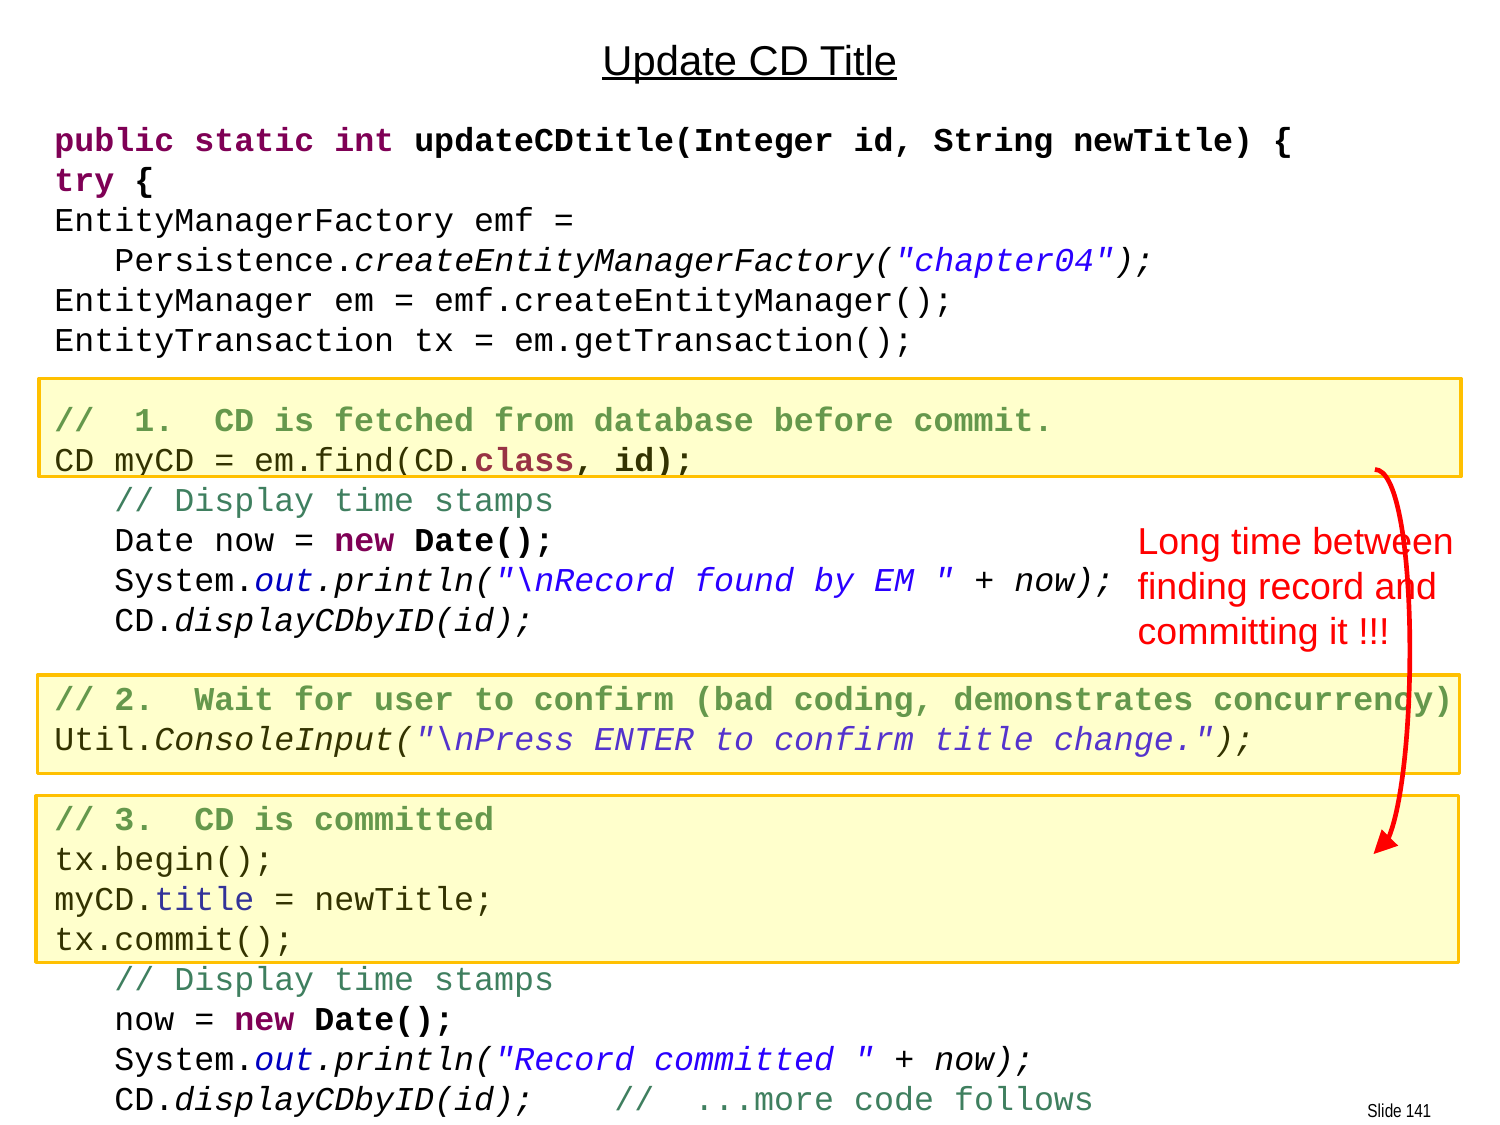

141
# Update CD Title
public static int updateCDtitle(Integer id, String newTitle) {
try {
EntityManagerFactory emf =
   Persistence.createEntityManagerFactory("chapter04");
EntityManager em = emf.createEntityManager();
EntityTransaction tx = em.getTransaction();

//  1.  CD is fetched from database before commit.
CD myCD = em.find(CD.class, id);
   // Display time stamps
   Date now = new Date();
   System.out.println("\nRecord found by EM " + now);
   CD.displayCDbyID(id);

// 2.  Wait for user to confirm (bad coding, demonstrates concurrency)
Util.ConsoleInput("\nPress ENTER to confirm title change.");

// 3.  CD is committed
tx.begin();
myCD.title = newTitle;
tx.commit();
   // Display time stamps
   now = new Date();
   System.out.println("Record committed " + now);
   CD.displayCDbyID(id);    //  ...more code follows

Long time between
finding record and
committing it !!!